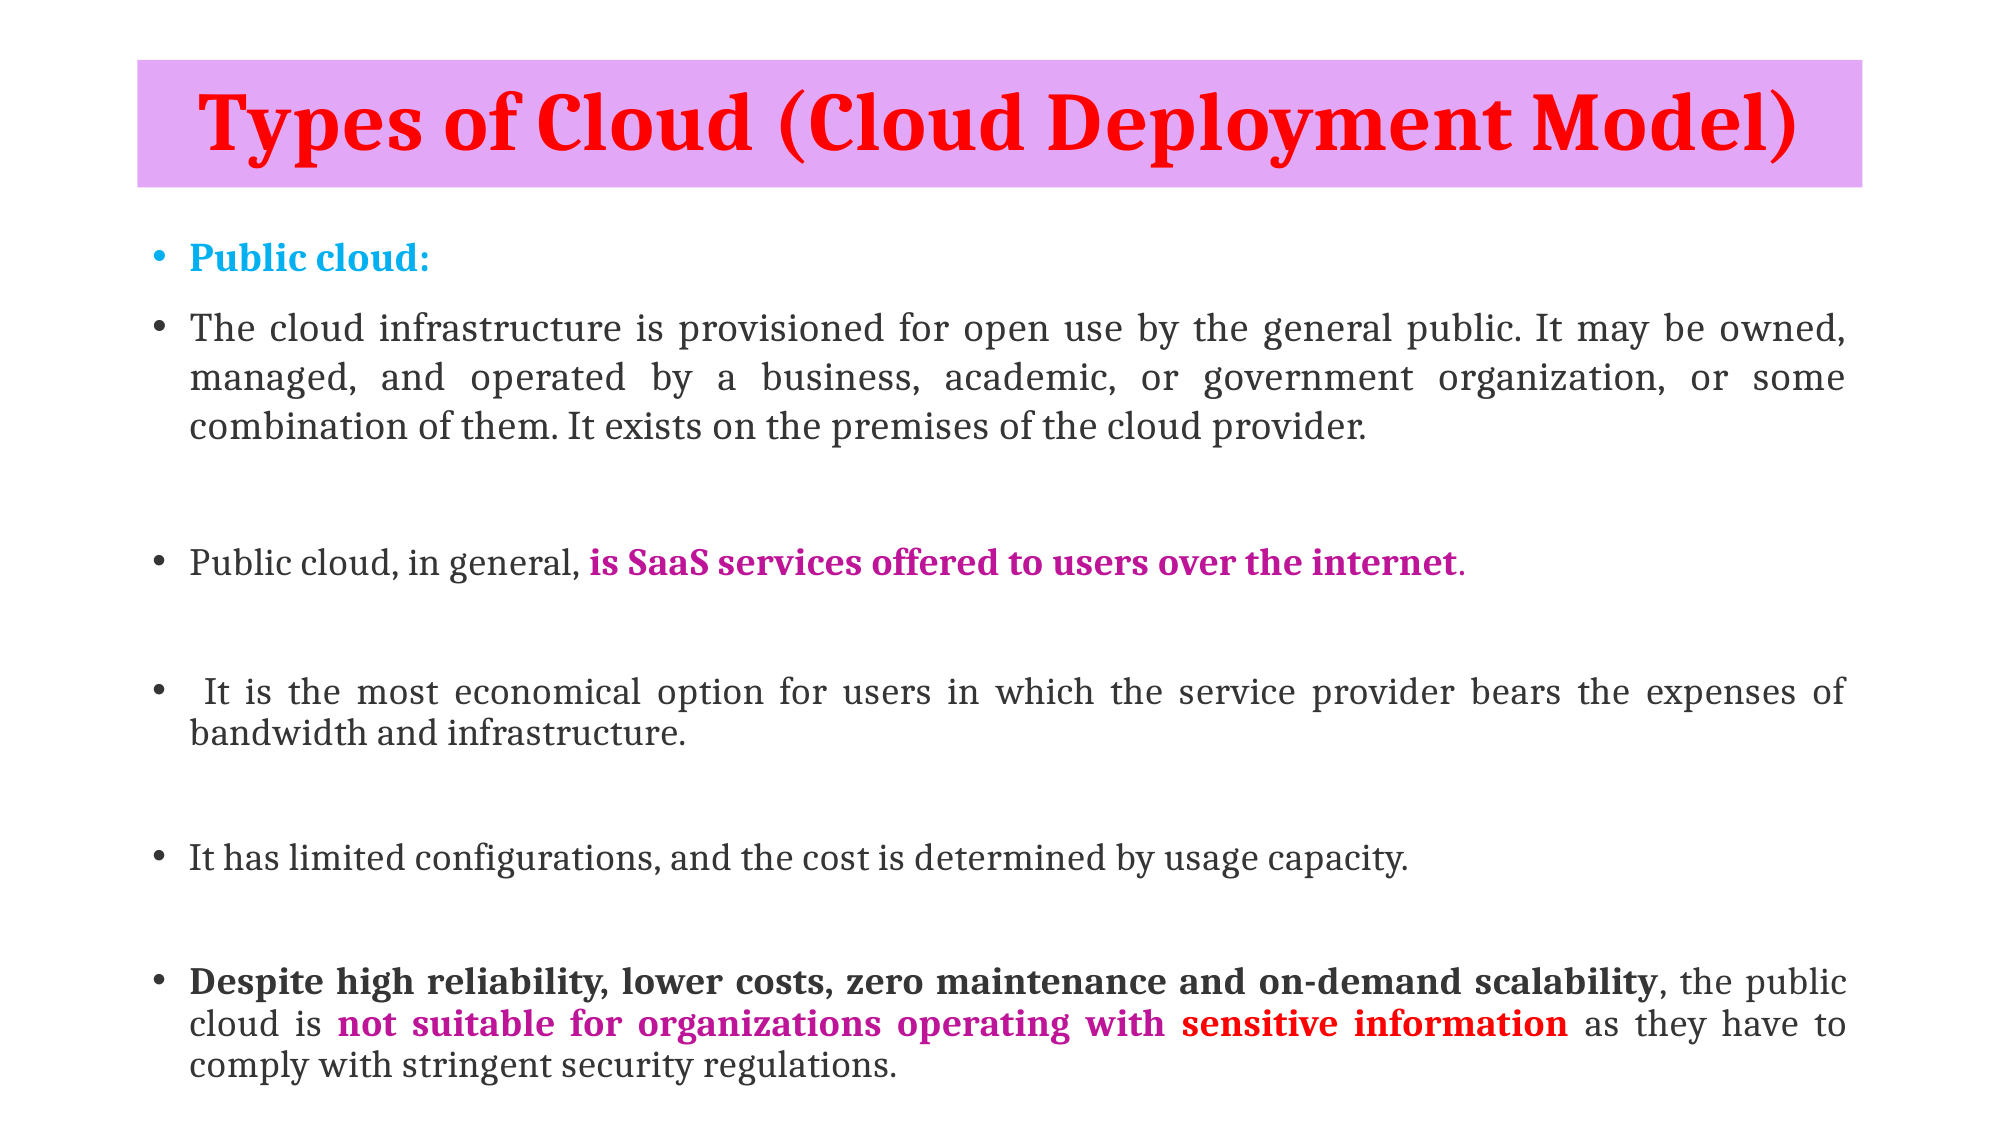

# Types of Cloud (Cloud Deployment Model)
Public cloud:
The cloud infrastructure is provisioned for open use by the general public. It may be owned, managed, and operated by a business, academic, or government organization, or some combination of them. It exists on the premises of the cloud provider.

Public cloud, in general, is SaaS services offered to users over the internet.

 It is the most economical option for users in which the service provider bears the expenses of bandwidth and infrastructure.

It has limited configurations, and the cost is determined by usage capacity.

Despite high reliability, lower costs, zero maintenance and on-demand scalability, the public cloud is not suitable for organizations operating with sensitive information as they have to comply with stringent security regulations.